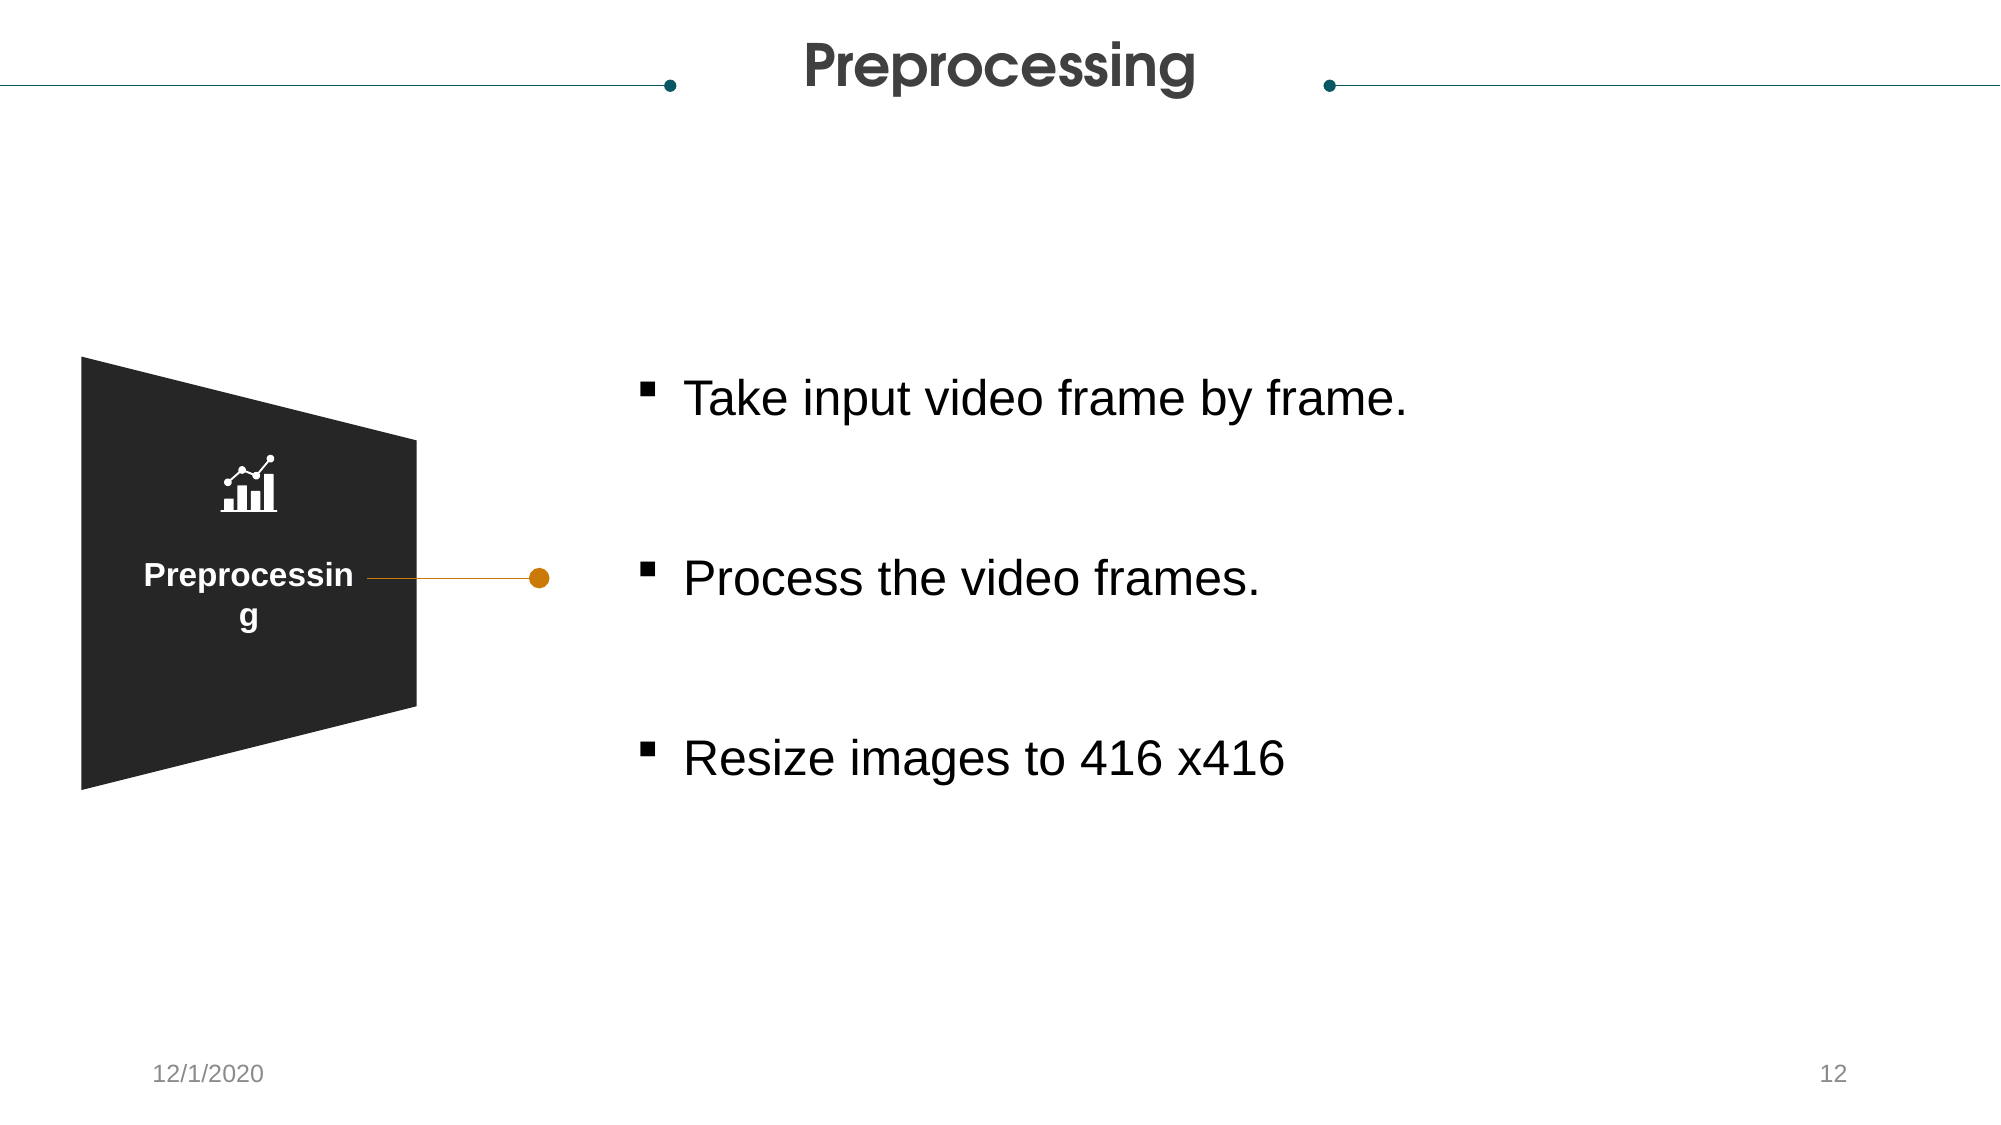

Preprocessing
Take input video frame by frame.

Process the video frames.

Resize images to 416 x416

Preprocessing
12/1/2020
12